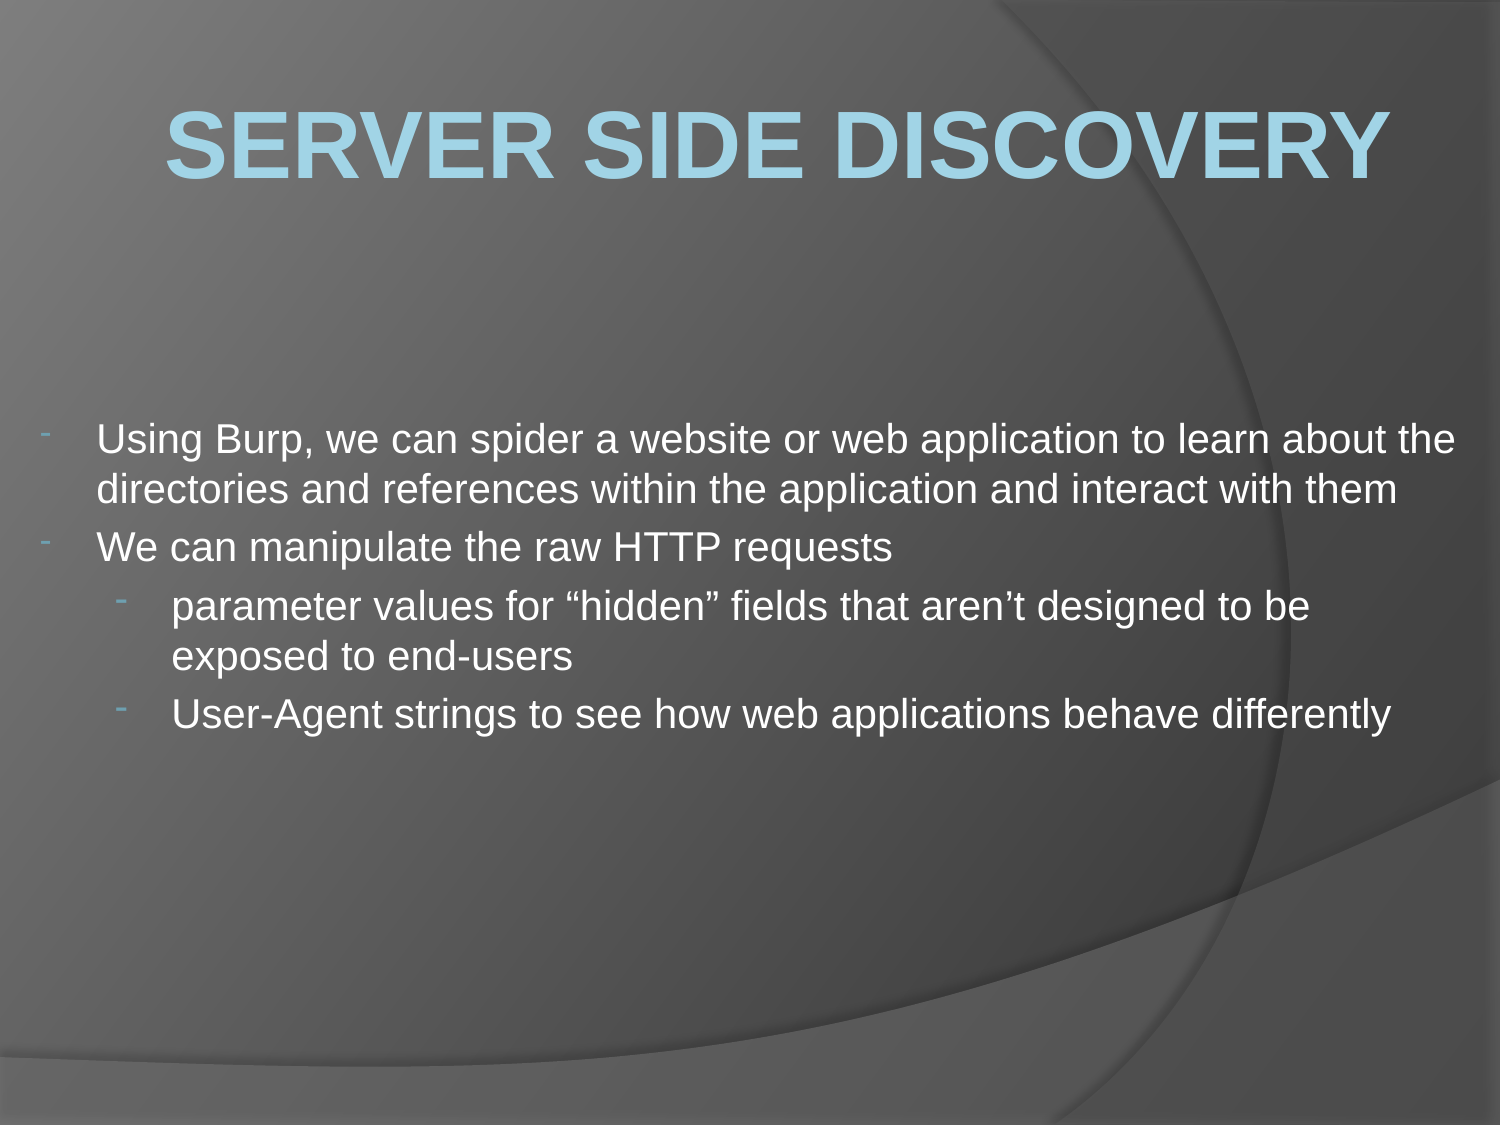

# Server Side Discovery

Using Burp, we can spider a website or web application to learn about the directories and references within the application and interact with them
We can manipulate the raw HTTP requests
parameter values for “hidden” fields that aren’t designed to be exposed to end-users
User-Agent strings to see how web applications behave differently